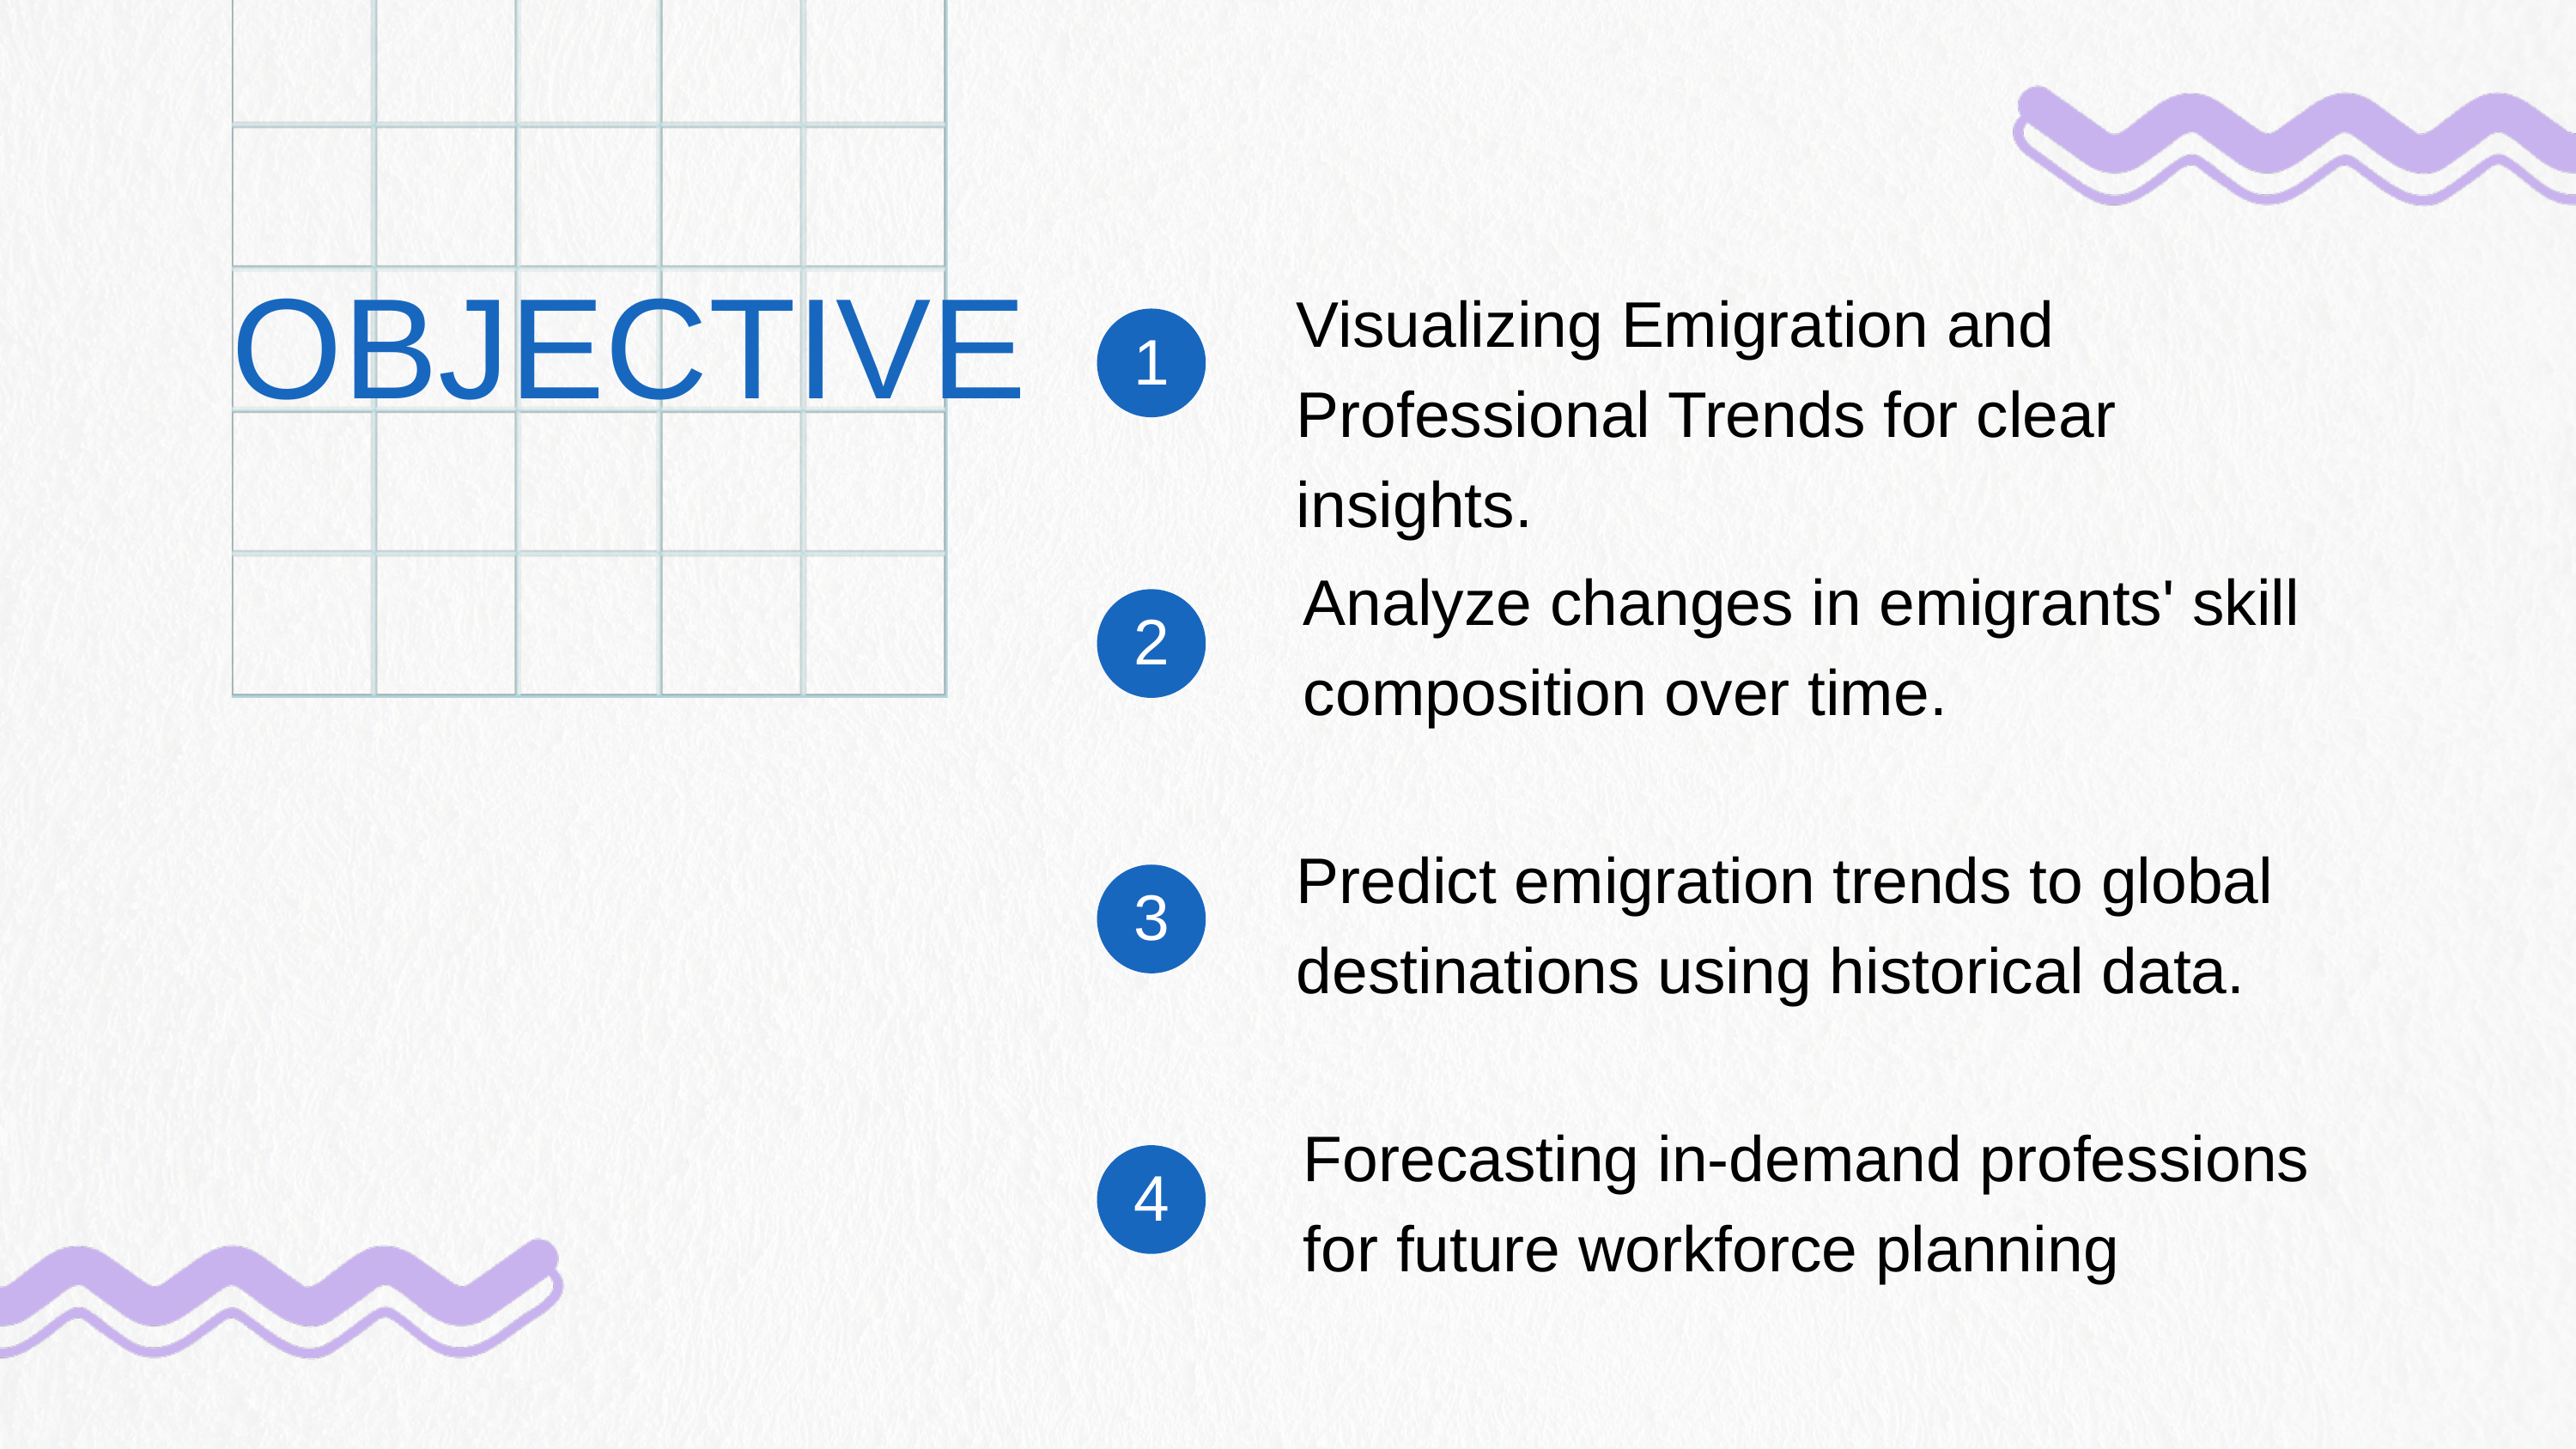

OBJECTIVE
Visualizing Emigration and Professional Trends for clear insights.
1

Analyze changes in emigrants' skill composition over time.
2

Predict emigration trends to global destinations using historical data.
3

Forecasting in-demand professions for future workforce planning

4